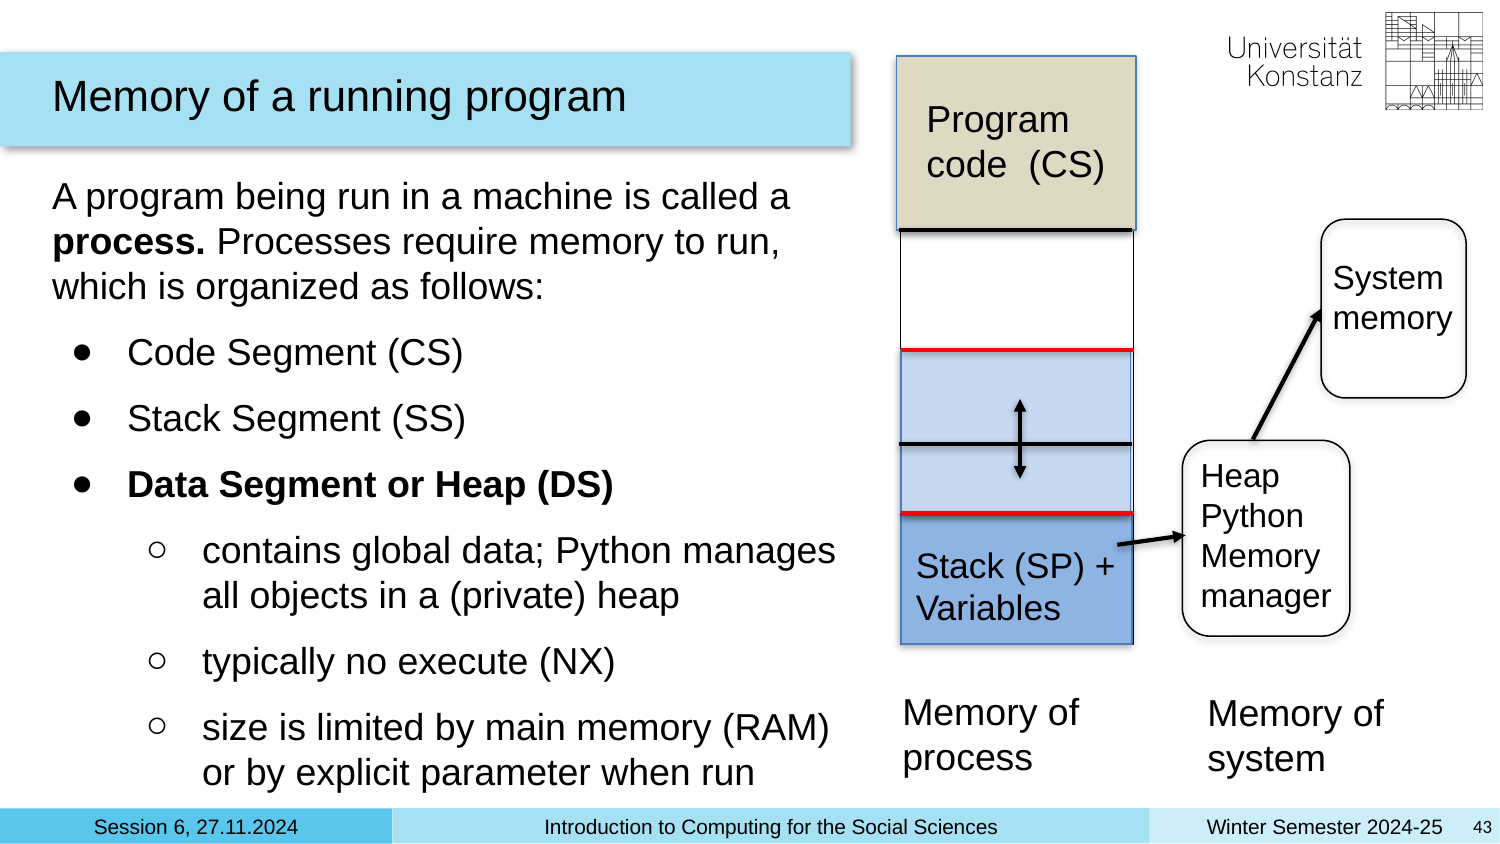

Memory of a running program

Program code  (CS)

System
memory

Heap
Python
Memory
manager

Stack (SP) +
Variables
Memory of process
Memory of system
A program being run in a machine is called a process. Processes require memory to run, which is organized as follows:
Code Segment (CS)
Stack Segment (SS)
Data Segment or Heap (DS)
contains global data; Python manages all objects in a (private) heap
typically no execute (NX)
size is limited by main memory (RAM) or by explicit parameter when run